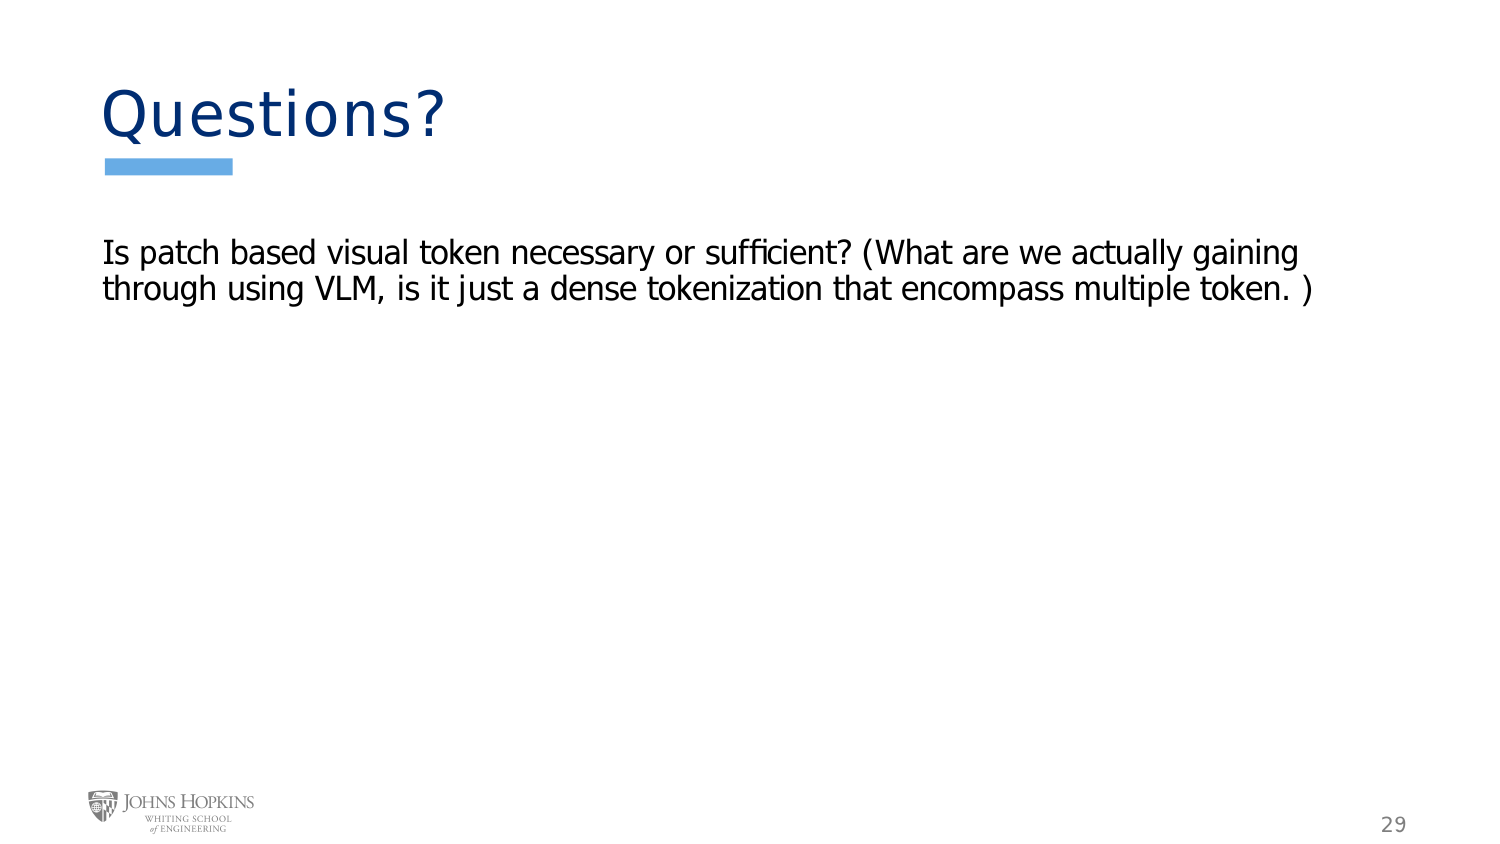

# Questions?
Is patch based visual token necessary or sufficient? (What are we actually gaining through using VLM, is it just a dense tokenization that encompass multiple token. )